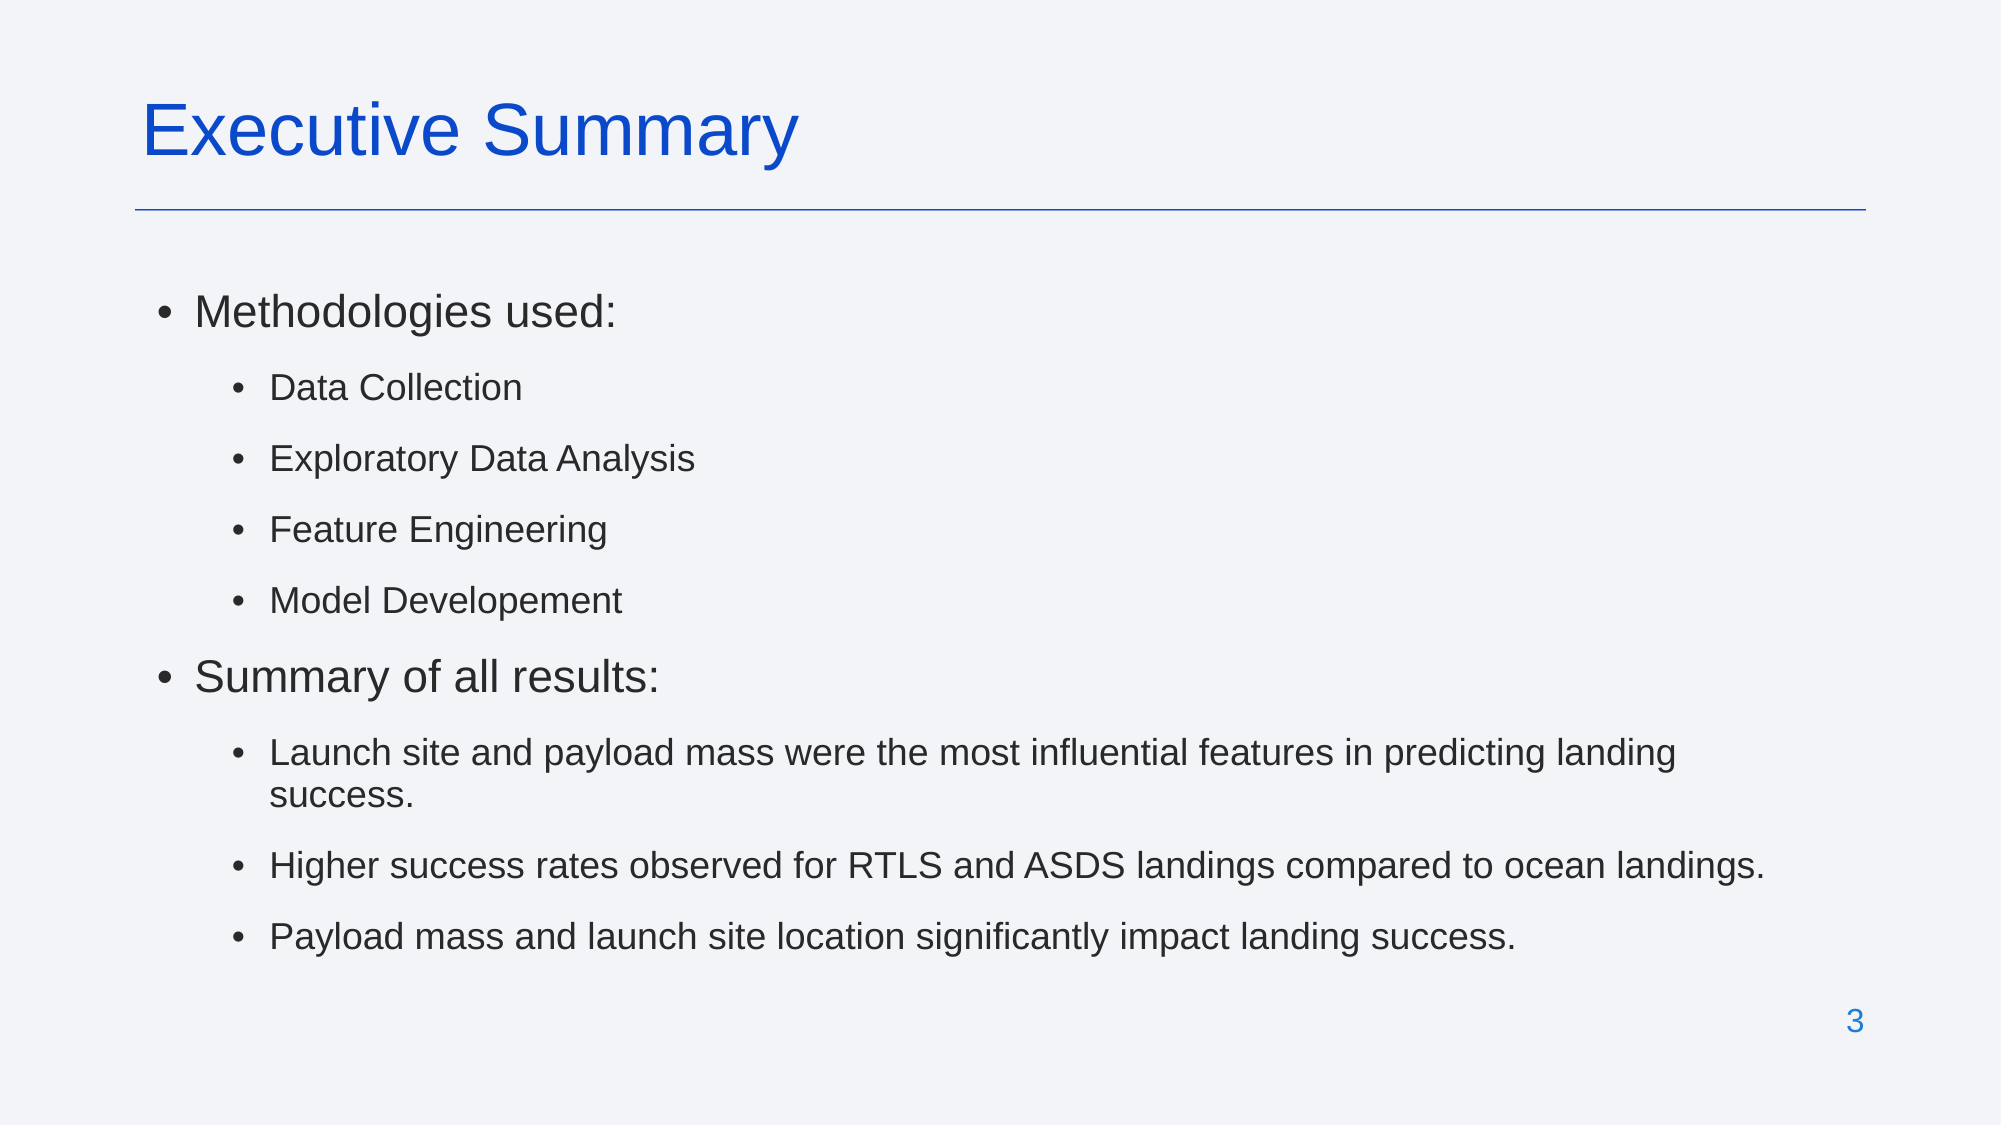

Executive Summary
Methodologies used:
Data Collection
Exploratory Data Analysis
Feature Engineering
Model Developement
Summary of all results:
Launch site and payload mass were the most influential features in predicting landing success.
Higher success rates observed for RTLS and ASDS landings compared to ocean landings.
Payload mass and launch site location significantly impact landing success.
3